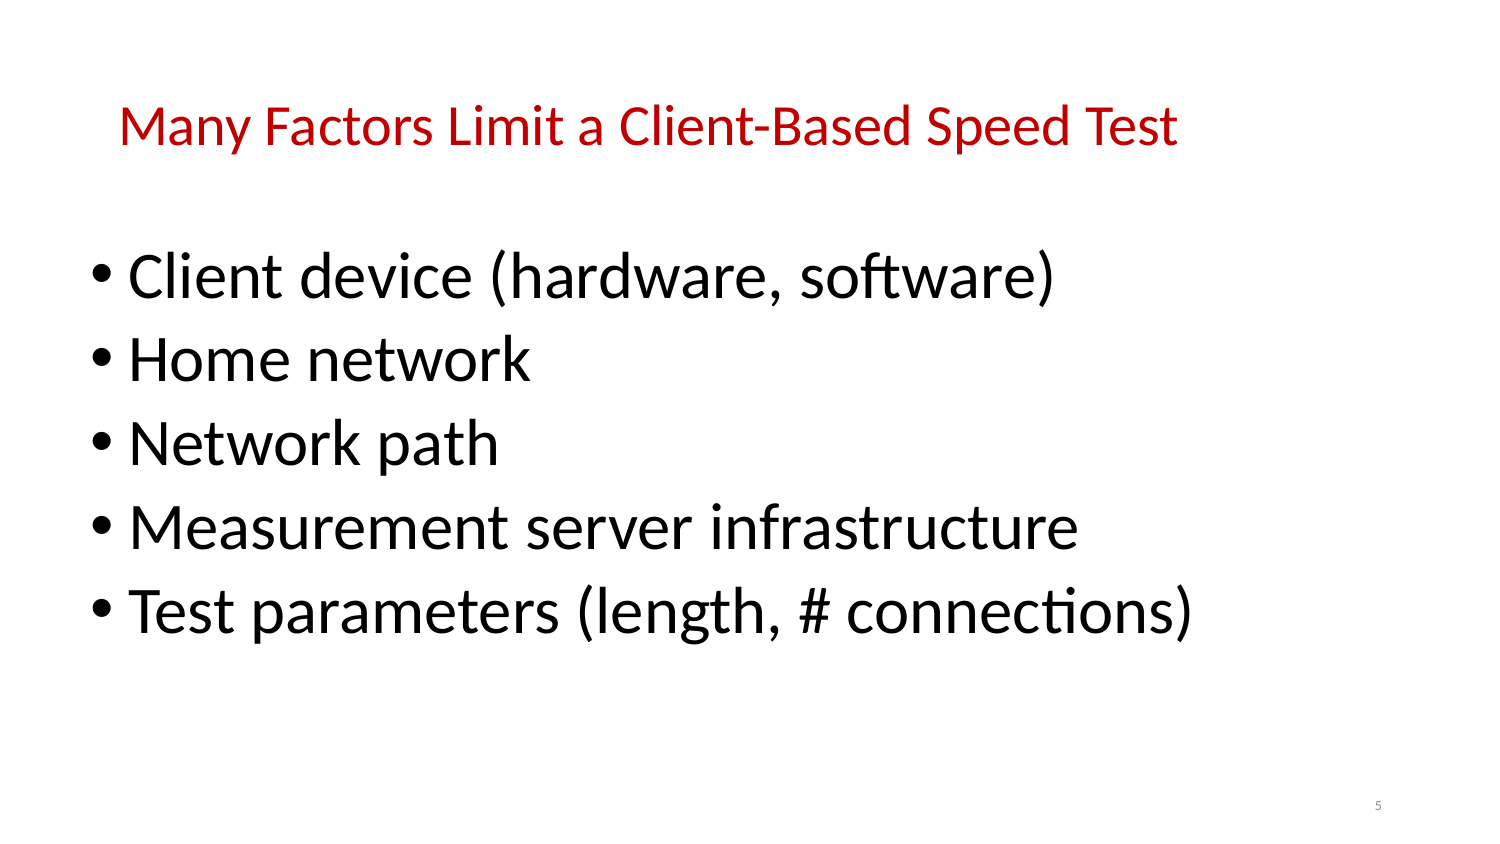

# Many Factors Limit a Client-Based Speed Test
 Client device (hardware, software)
 Home network
 Network path
 Measurement server infrastructure
 Test parameters (length, # connections)
5